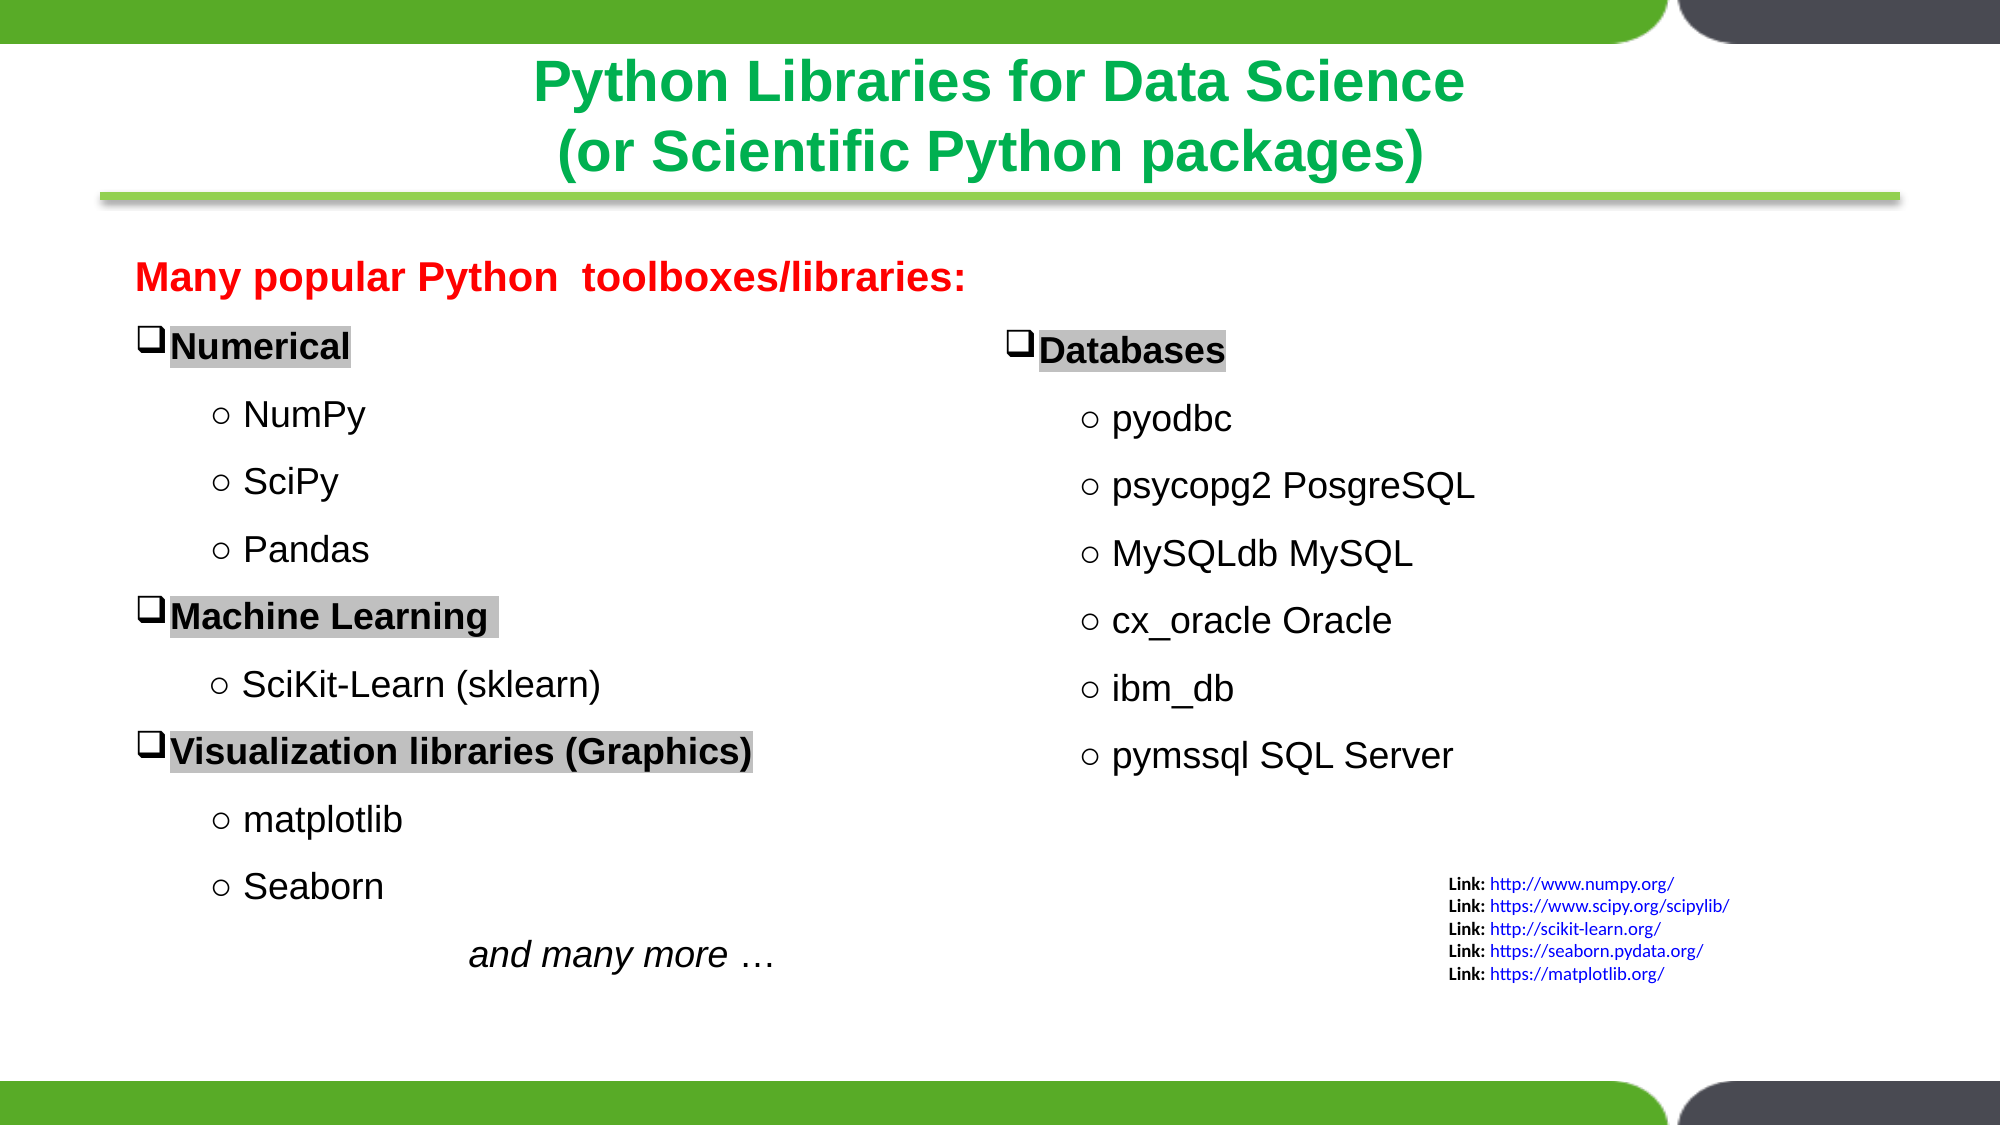

# Python Libraries for Data Science (or Scientific Python packages)
Many popular Python  toolboxes/libraries:
Numerical
○ NumPy
○ SciPy
○ Pandas
Machine Learning
       ○ SciKit-Learn (sklearn)
Visualization libraries (Graphics)
○ matplotlib
○ Seaborn
and many more …
Databases
○ pyodbc
○ psycopg2 PosgreSQL
○ MySQLdb MySQL
○ cx_oracle Oracle
○ ibm_db
○ pymssql SQL Server

Link: http://www.numpy.org/
Link: https://www.scipy.org/scipylib/
Link: http://scikit-learn.org/
Link: https://seaborn.pydata.org/
Link: https://matplotlib.org/